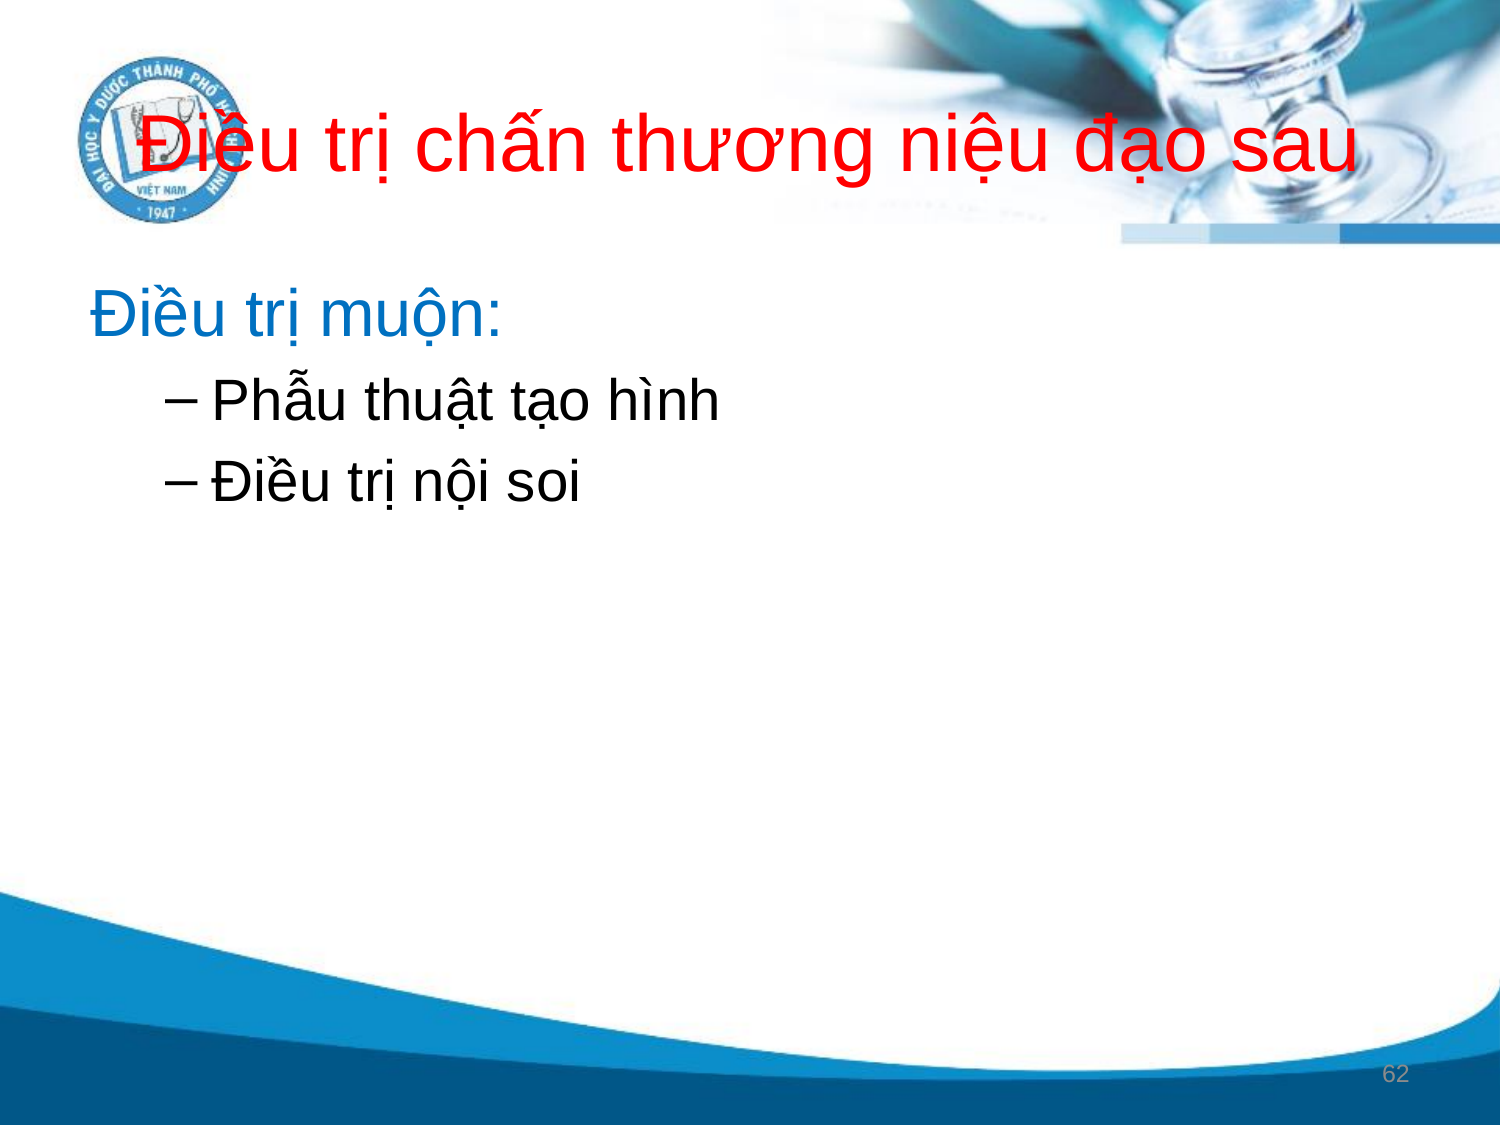

# Điều trị chấn thương niệu đạo sau
Điều trị muộn:
Phẫu thuật tạo hình
Điều trị nội soi

62